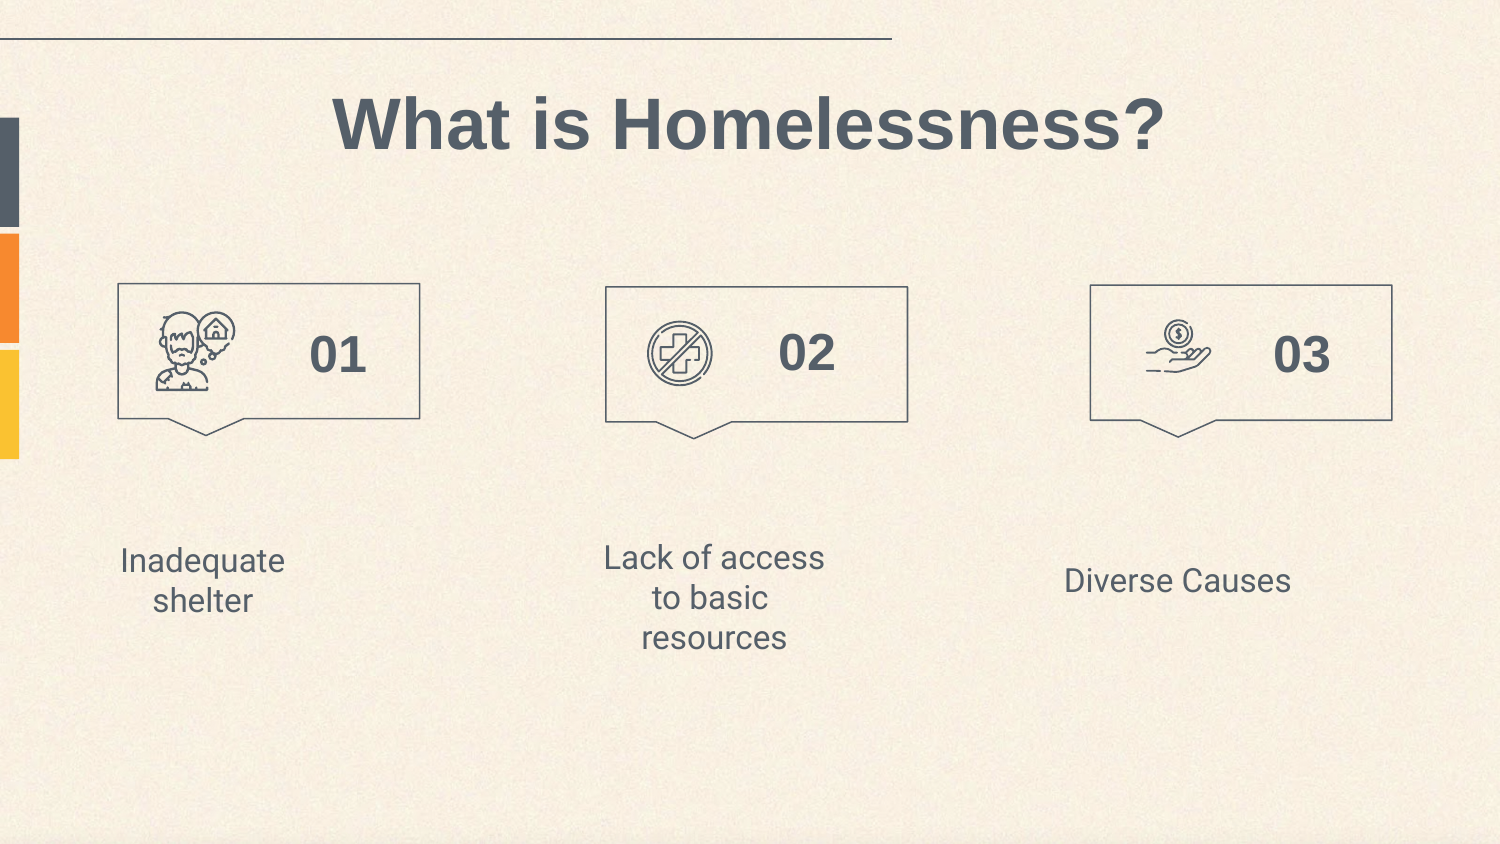

# What is Homelessness?

02
03
01

Diverse Causes
Inadequate shelter
Lack of access to basic  resources